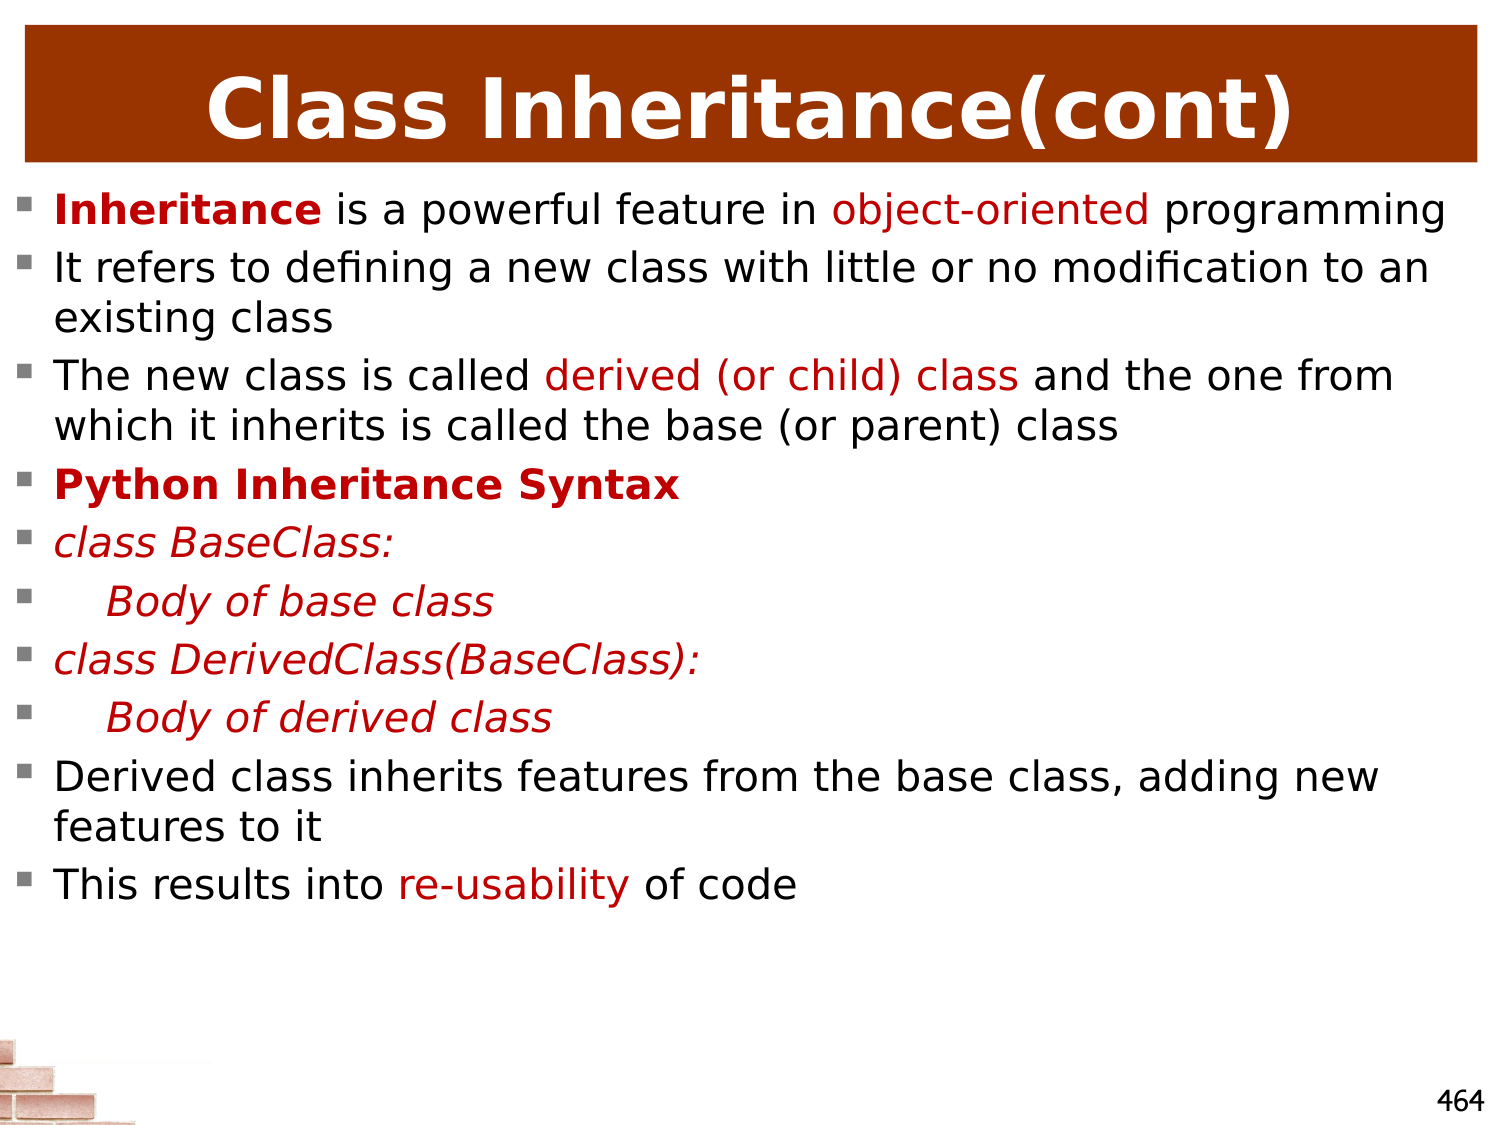

# Class Inheritance(cont)
Inheritance is a powerful feature in object-oriented programming
It refers to defining a new class with little or no modification to an existing class
The new class is called derived (or child) class and the one from which it inherits is called the base (or parent) class
Python Inheritance Syntax
class BaseClass:
    Body of base class
class DerivedClass(BaseClass):
    Body of derived class
Derived class inherits features from the base class, adding new features to it
This results into re-usability of code

464